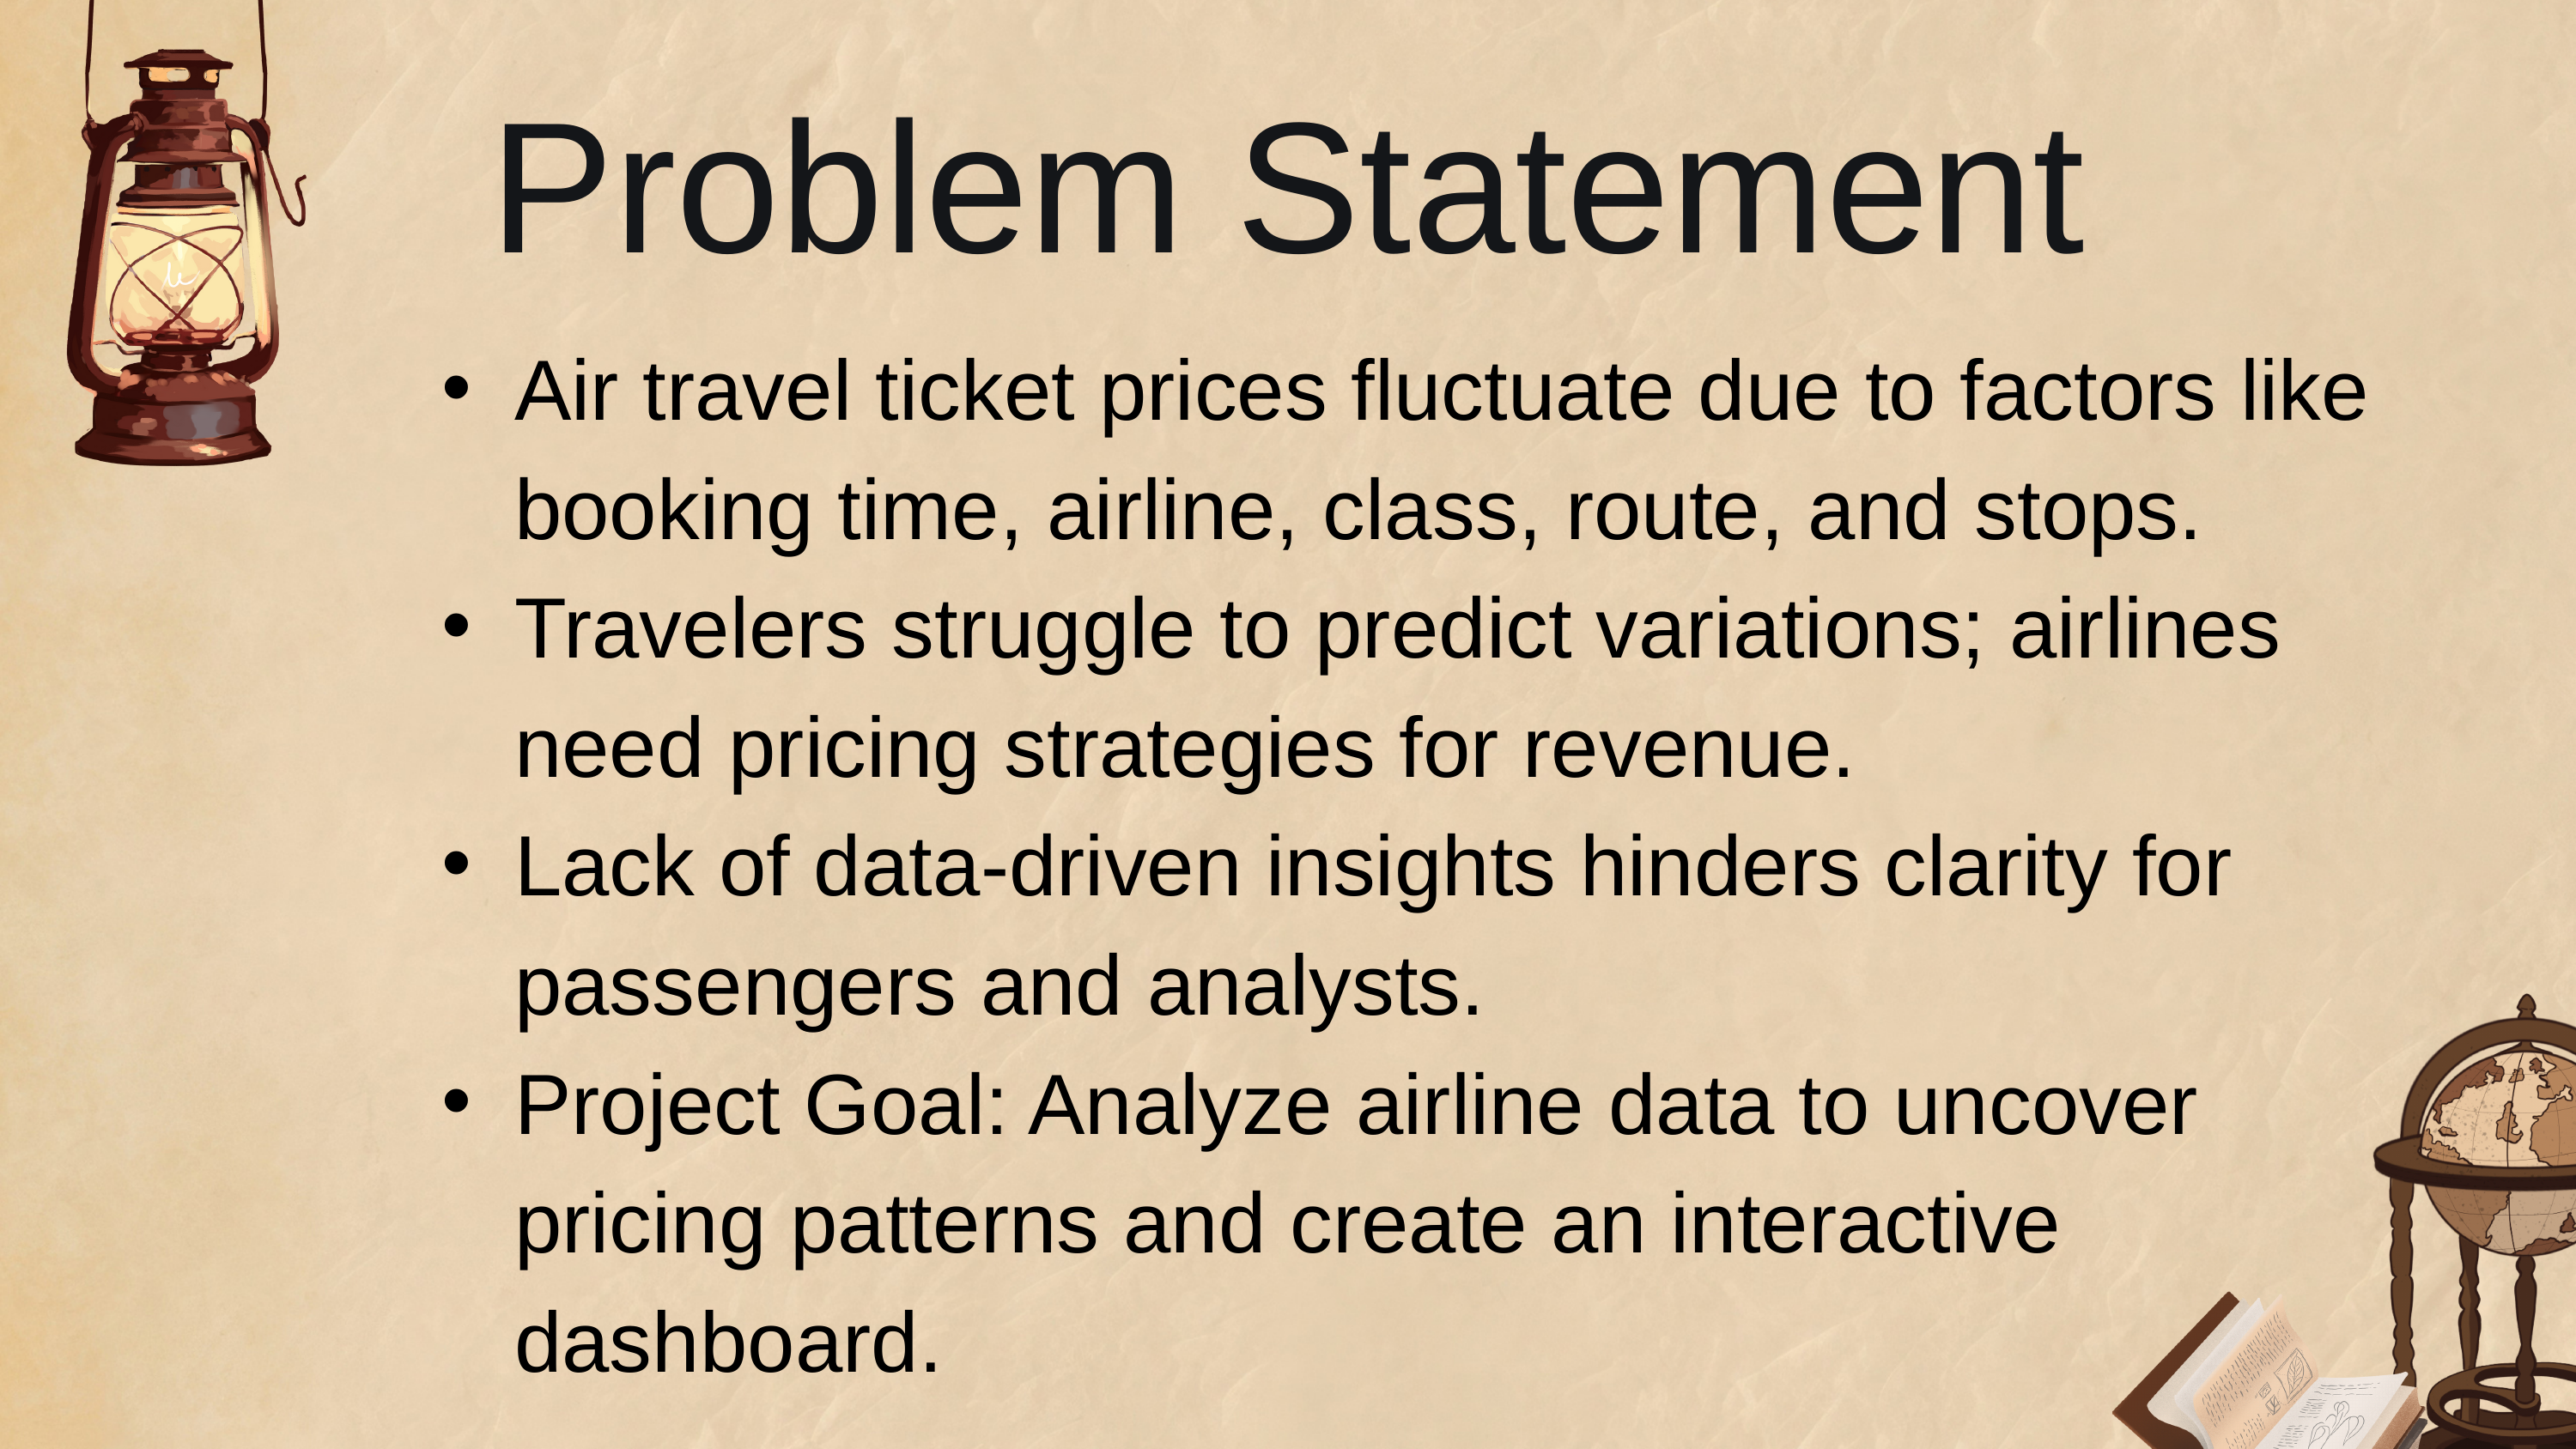

Problem Statement
Air travel ticket prices fluctuate due to factors like booking time, airline, class, route, and stops.
Travelers struggle to predict variations; airlines need pricing strategies for revenue.
Lack of data-driven insights hinders clarity for passengers and analysts.
Project Goal: Analyze airline data to uncover pricing patterns and create an interactive dashboard.